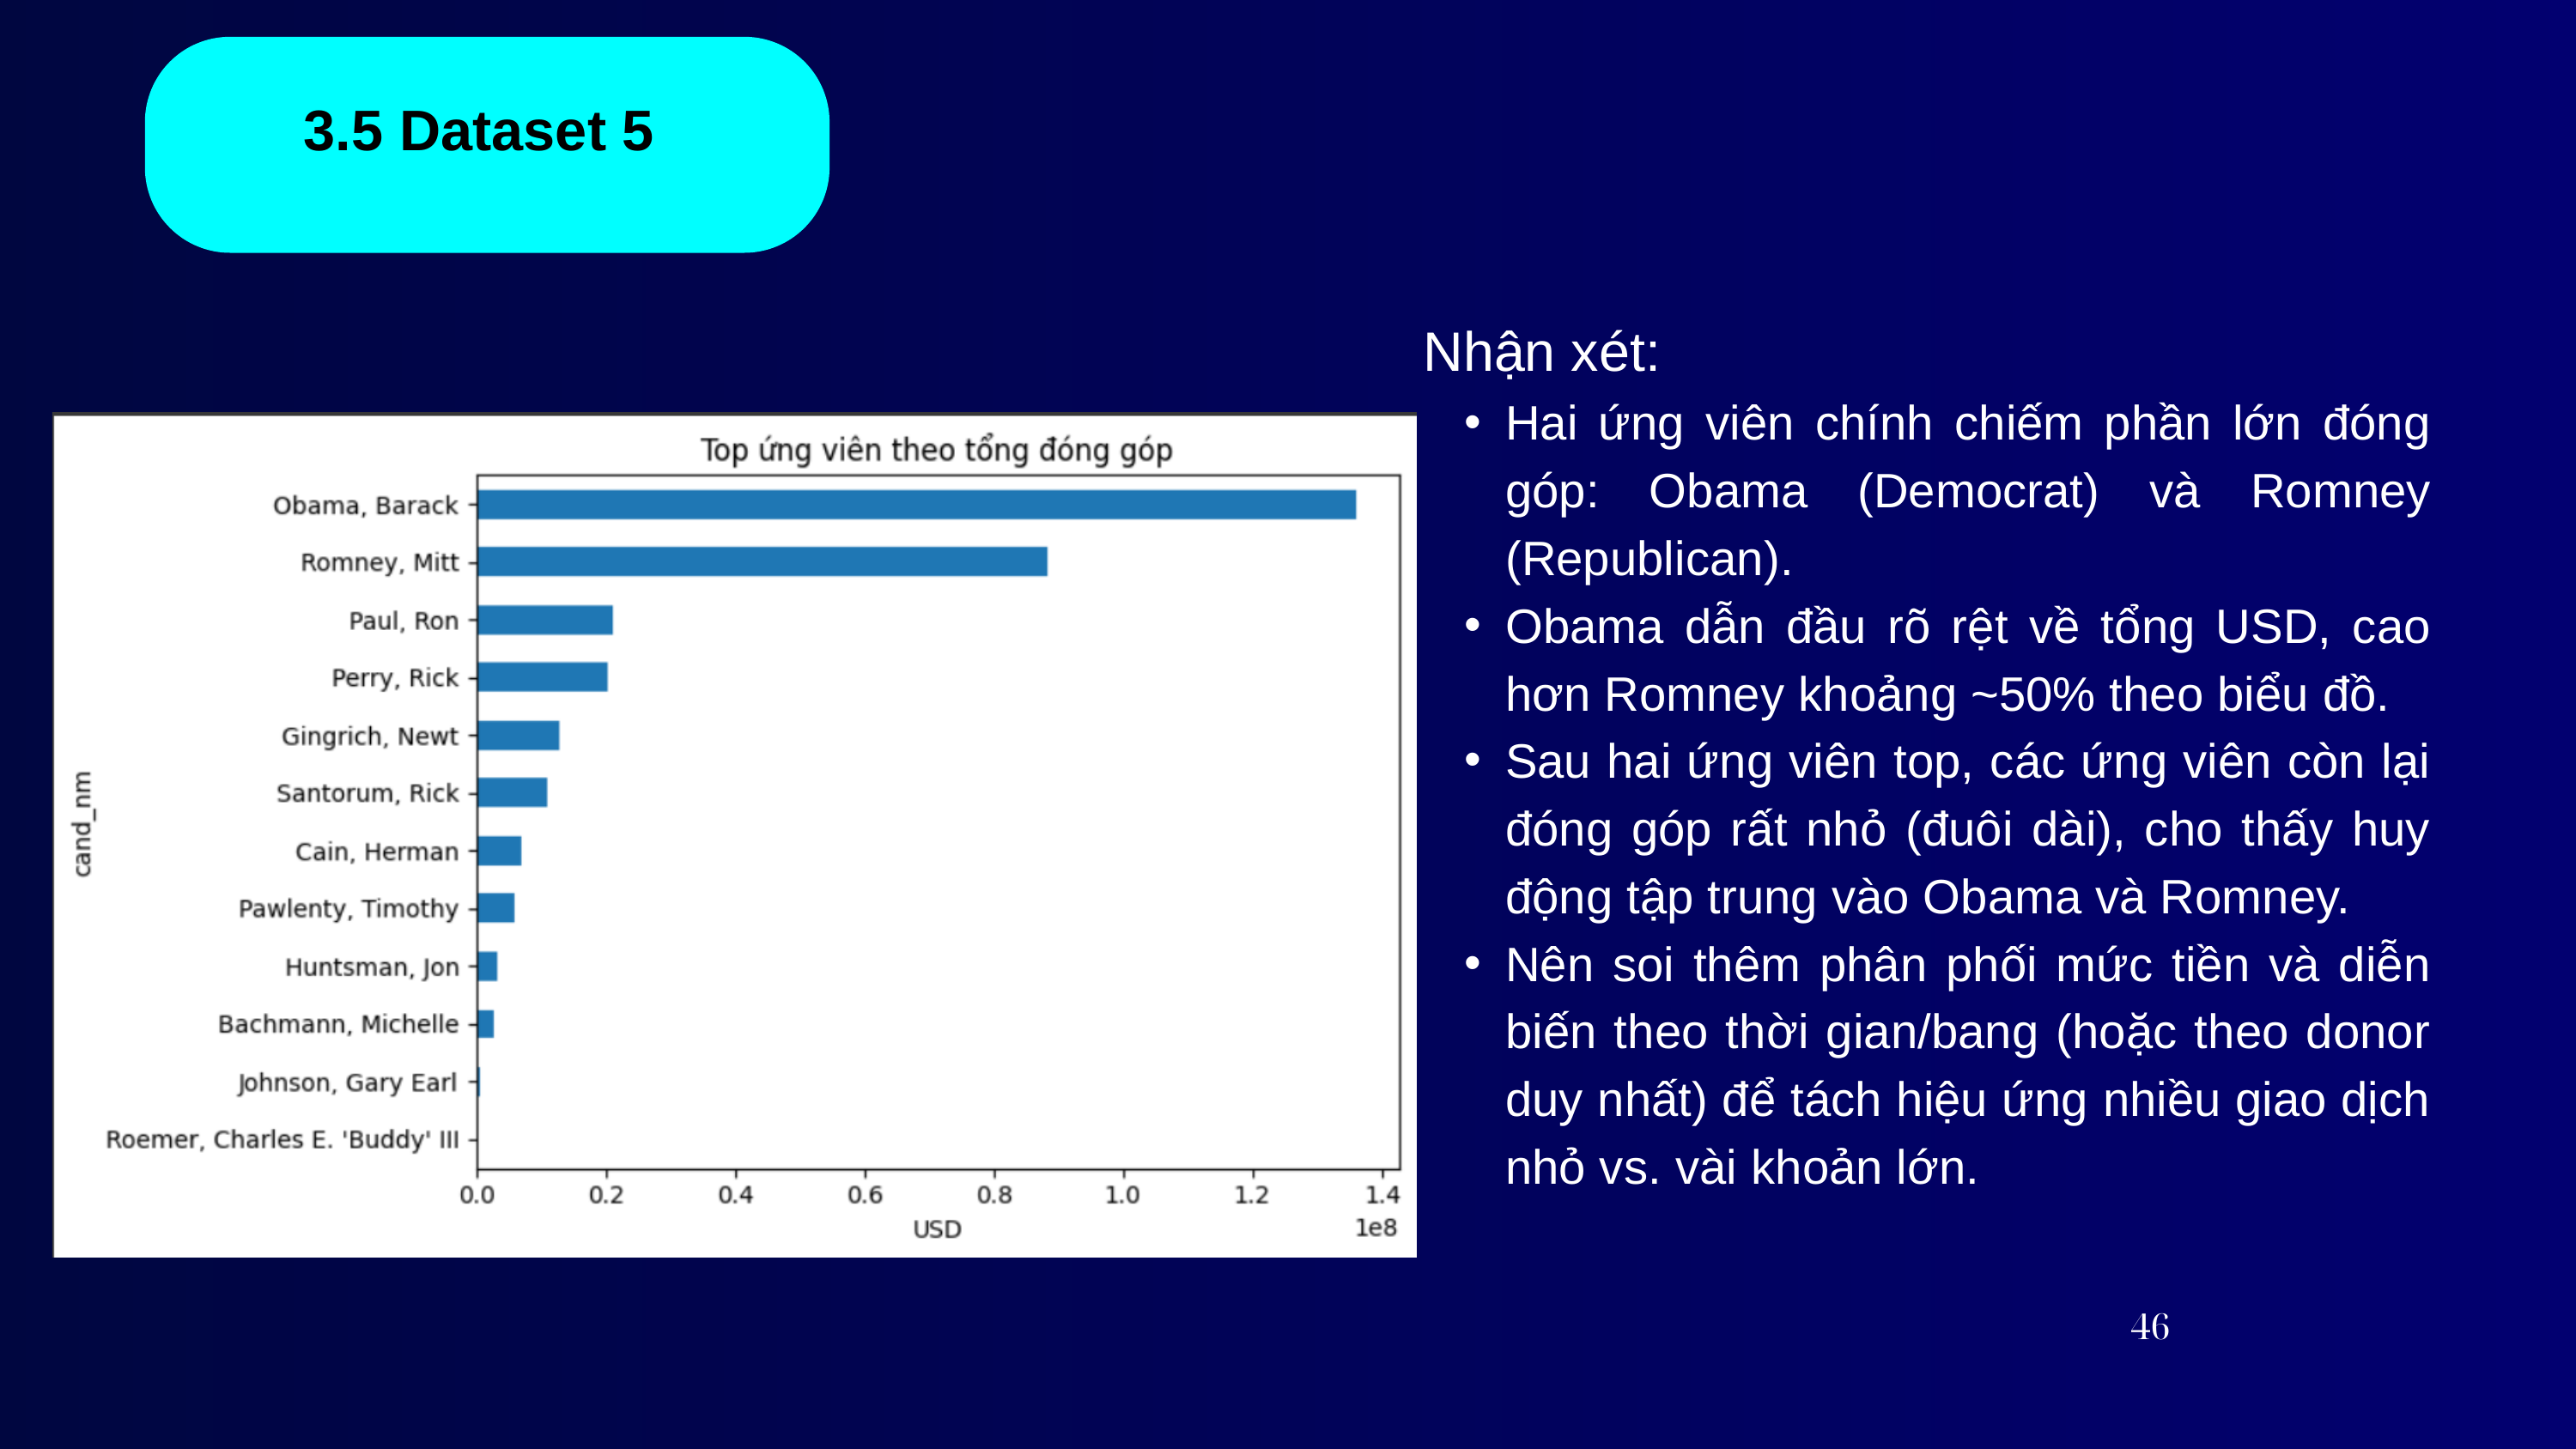

3.5 Dataset 5
Nhận xét:
Hai ứng viên chính chiếm phần lớn đóng góp: Obama (Democrat) và Romney (Republican).
Obama dẫn đầu rõ rệt về tổng USD, cao hơn Romney khoảng ~50% theo biểu đồ.
Sau hai ứng viên top, các ứng viên còn lại đóng góp rất nhỏ (đuôi dài), cho thấy huy động tập trung vào Obama và Romney.
Nên soi thêm phân phối mức tiền và diễn biến theo thời gian/bang (hoặc theo donor duy nhất) để tách hiệu ứng nhiều giao dịch nhỏ vs. vài khoản lớn.

46